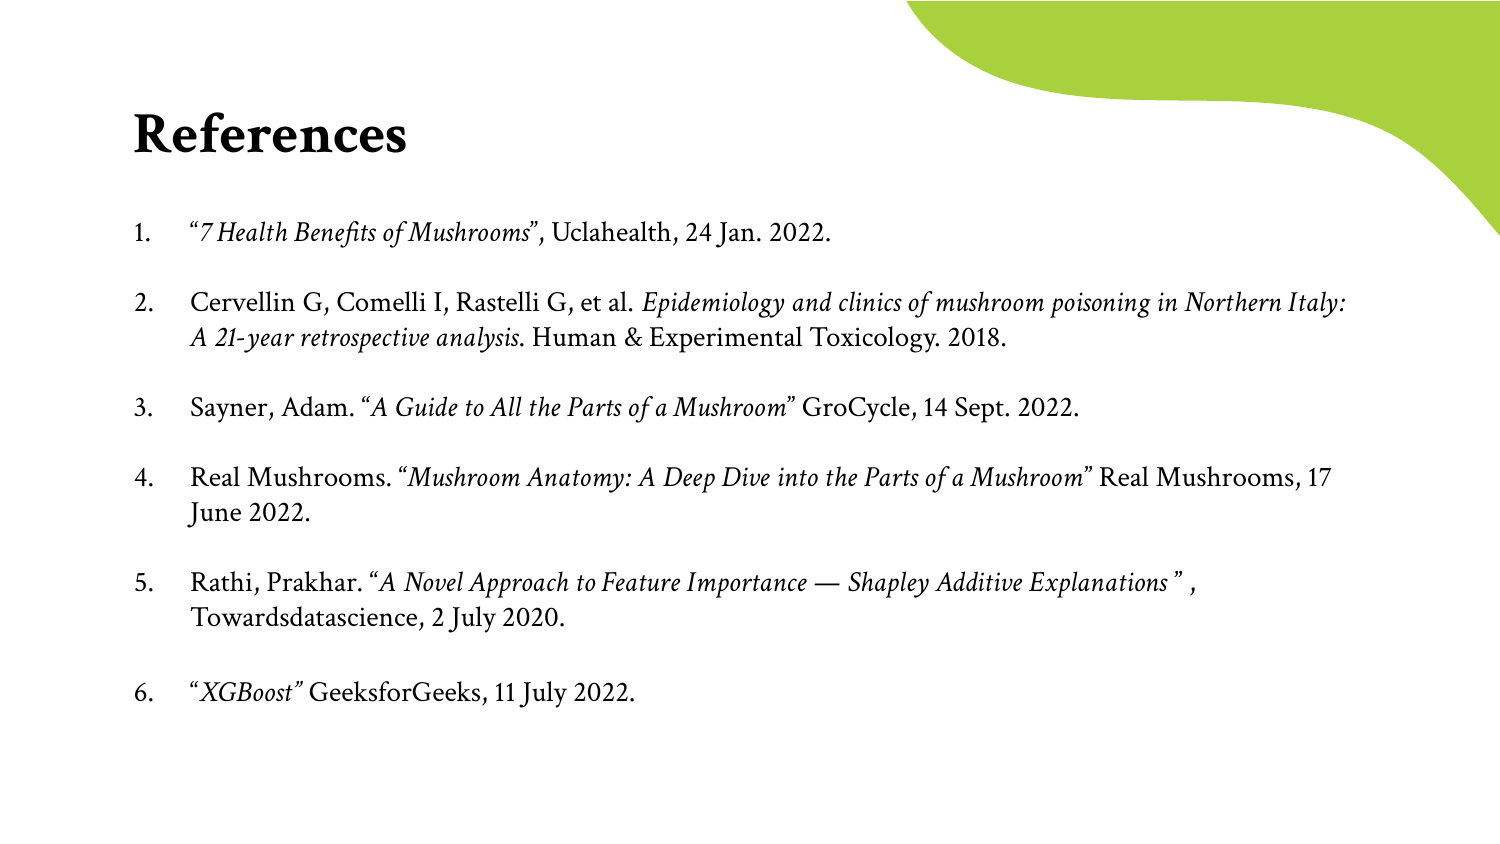

# References
“7 Health Benefits of Mushrooms”, Uclahealth, 24 Jan. 2022.

Cervellin G, Comelli I, Rastelli G, et al. Epidemiology and clinics of mushroom poisoning in Northern Italy: A 21-year retrospective analysis. Human & Experimental Toxicology. 2018.

Sayner, Adam. “A Guide to All the Parts of a Mushroom” GroCycle, 14 Sept. 2022.

Real Mushrooms. “Mushroom Anatomy: A Deep Dive into the Parts of a Mushroom” Real Mushrooms, 17 June 2022.

Rathi, Prakhar. “A Novel Approach to Feature Importance — Shapley Additive Explanations ” , Towardsdatascience, 2 July 2020.

“XGBoost” GeeksforGeeks, 11 July 2022.